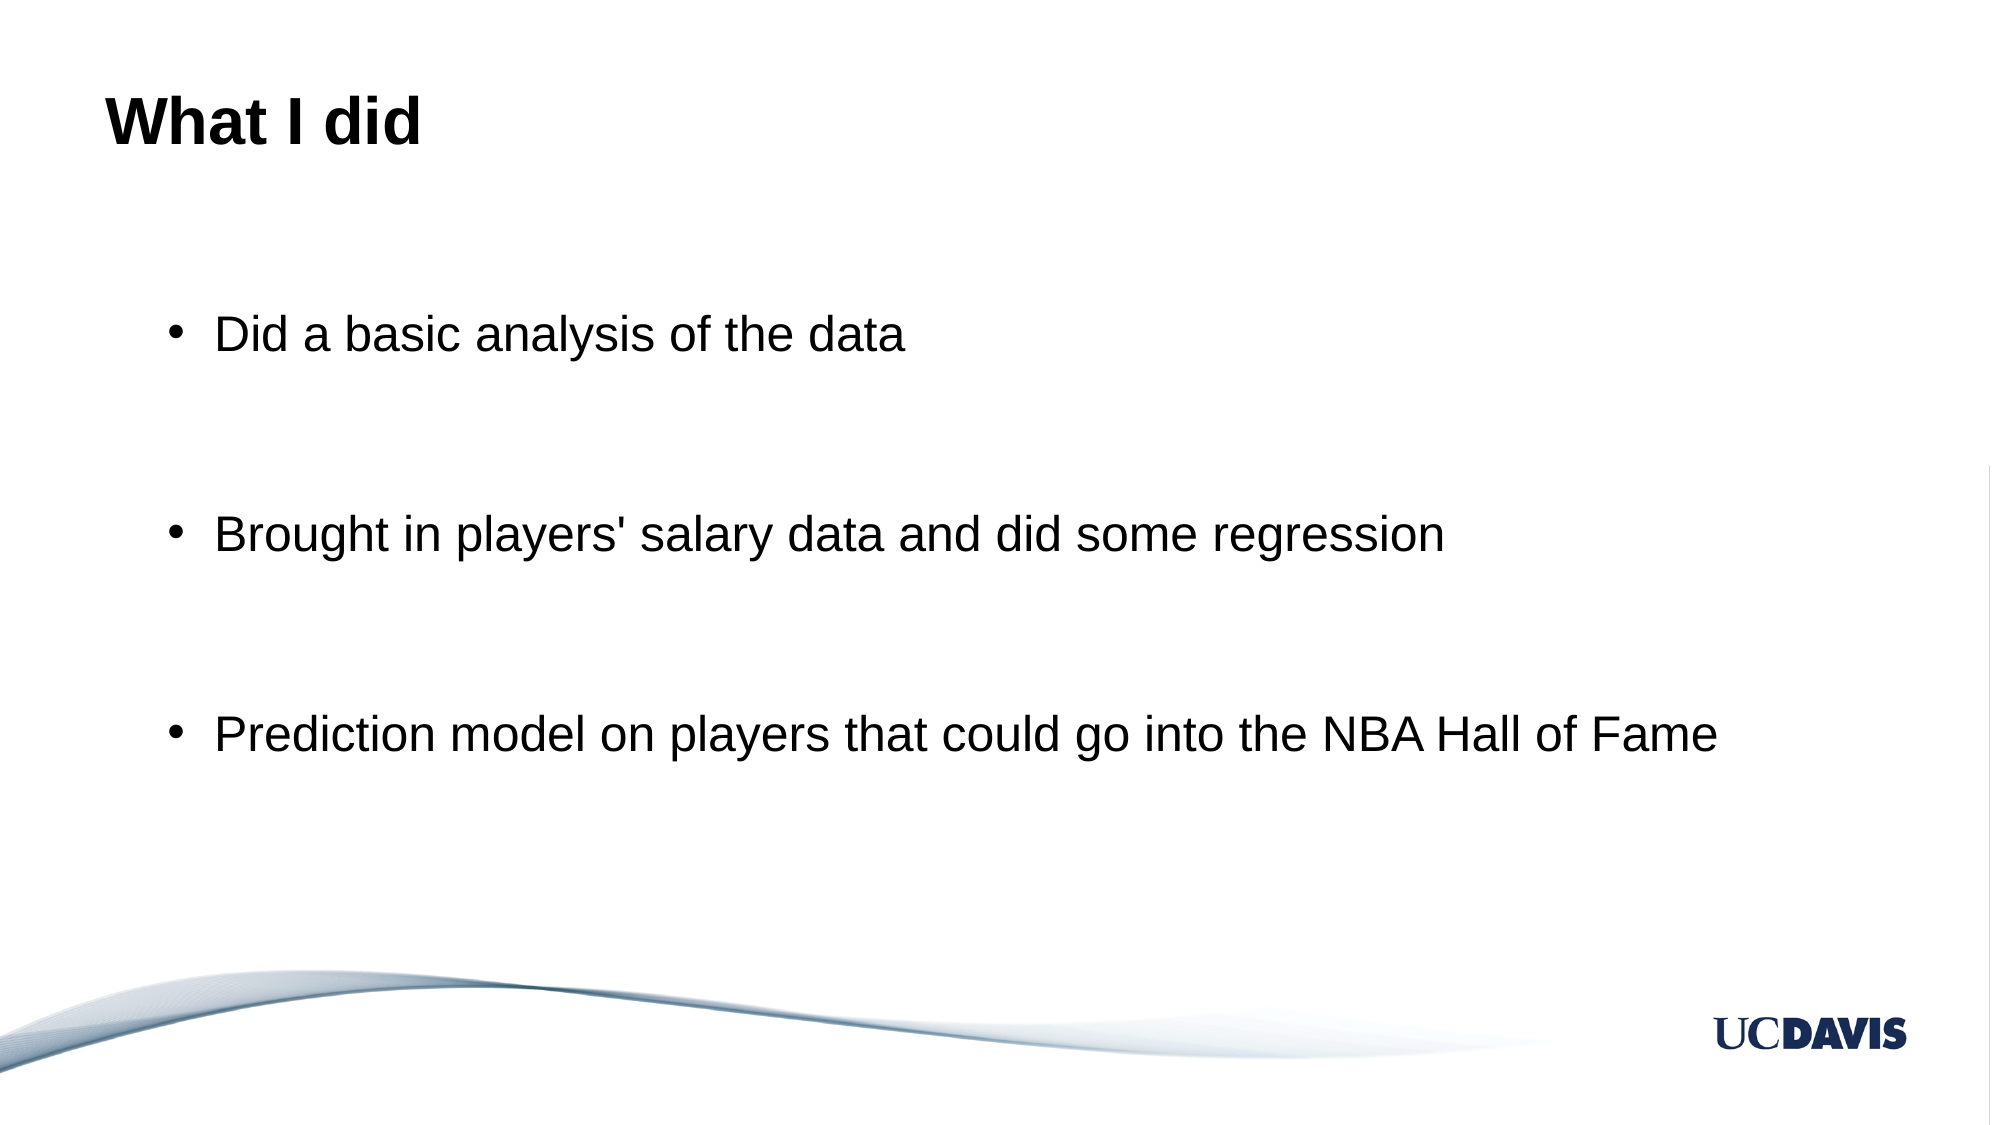

# What I did
Did a basic analysis of the data

Brought in players' salary data and did some regression

Prediction model on players that could go into the NBA Hall of Fame